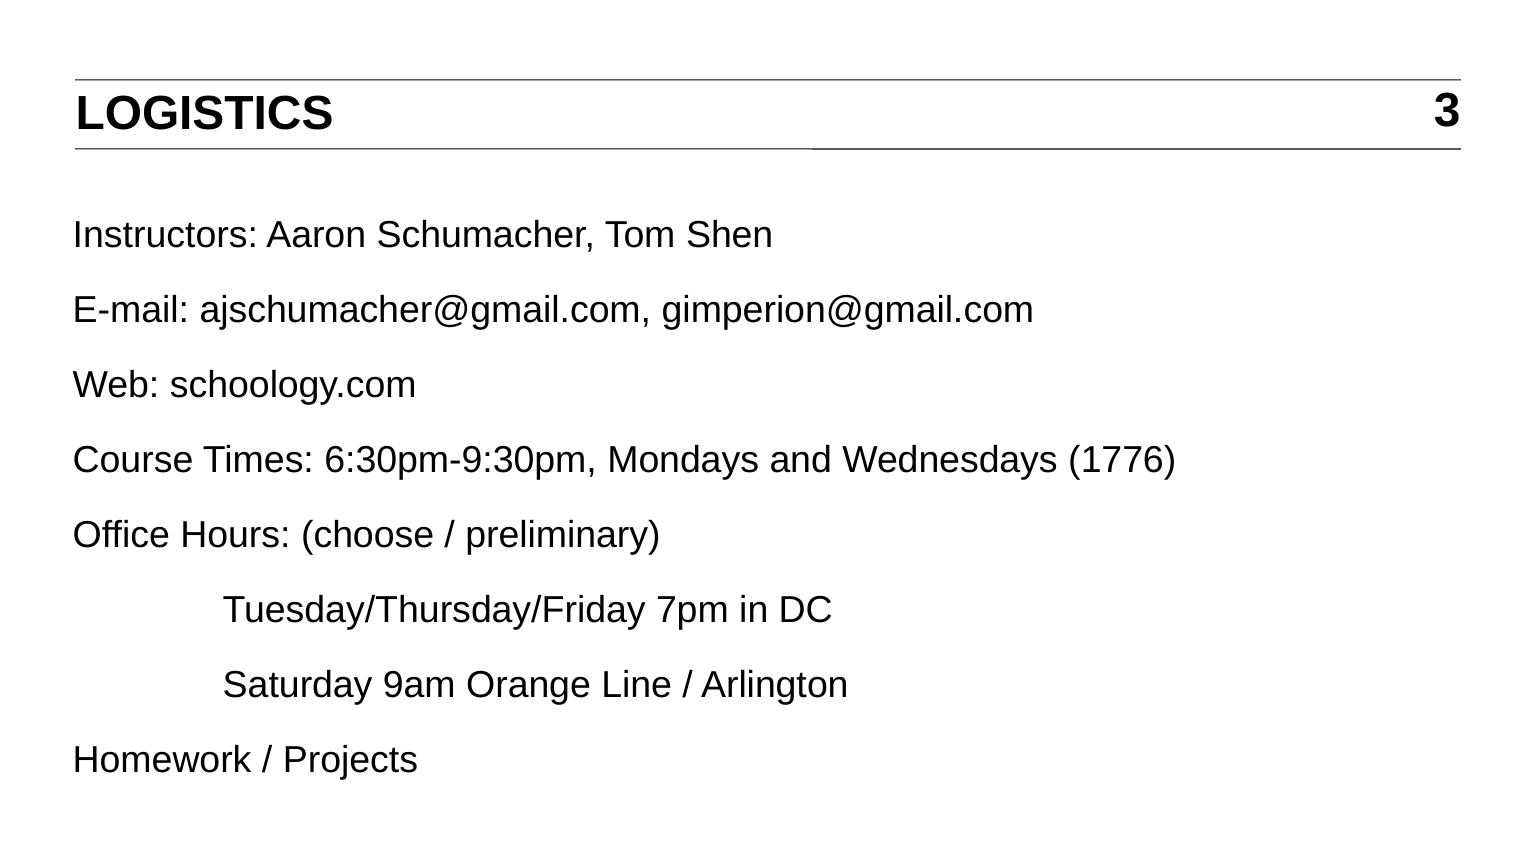

Logistics

3
# Instructors: Aaron Schumacher, Tom Shen E-mail: ajschumacher@gmail.com, gimperion@gmail.com Web: schoology.com Course Times: 6:30pm-9:30pm, Mondays and Wednesdays (1776) Office Hours: (choose / preliminary) Tuesday/Thursday/Friday 7pm in DC Saturday 9am Orange Line / Arlington Homework / Projects